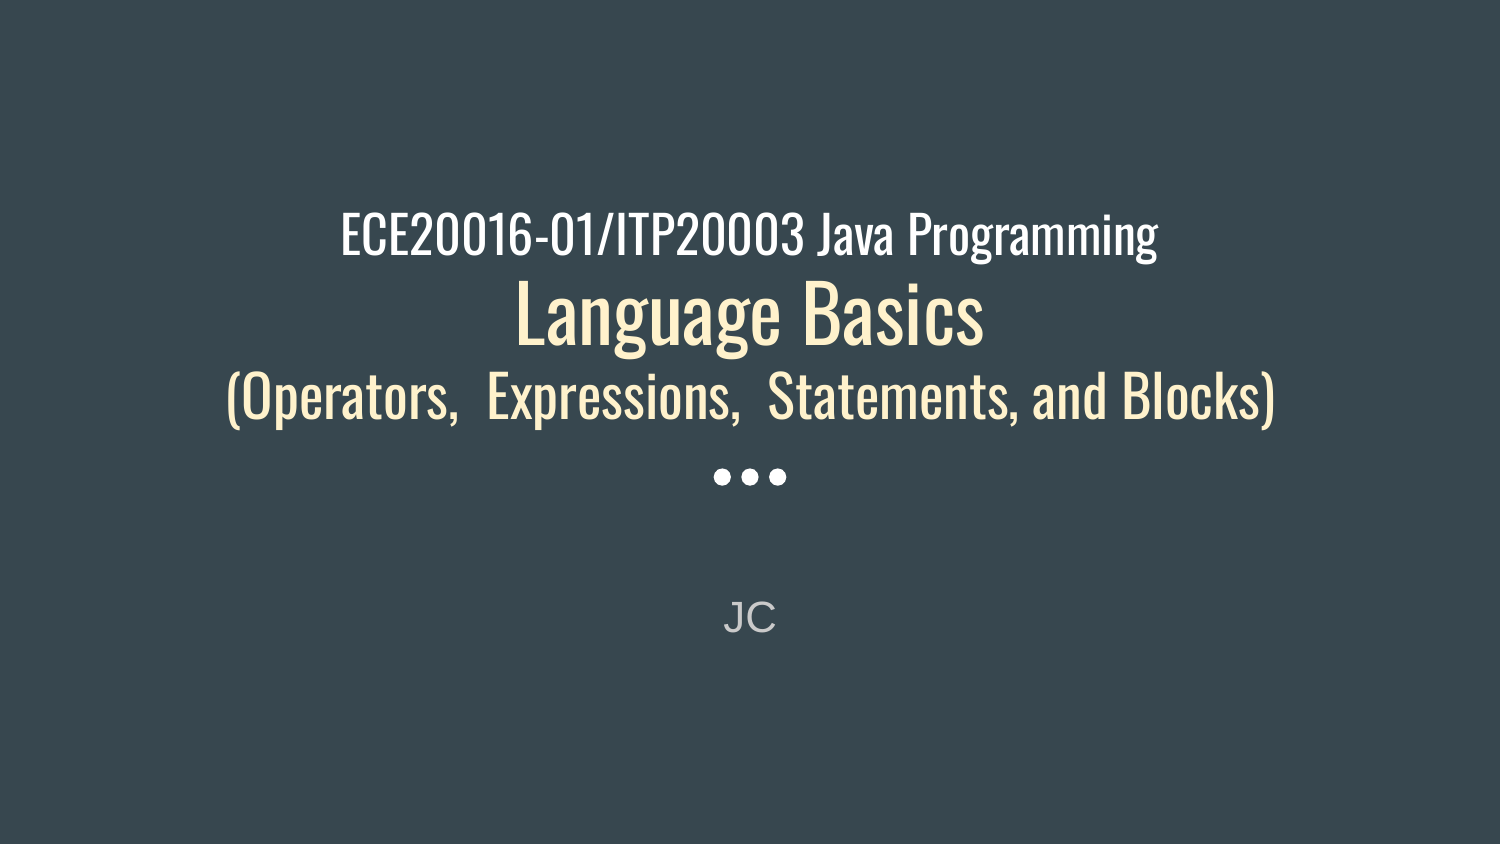

# ECE20016-01/ITP20003 Java Programming
Language Basics
(Operators,  Expressions,  Statements, and Blocks)

JC